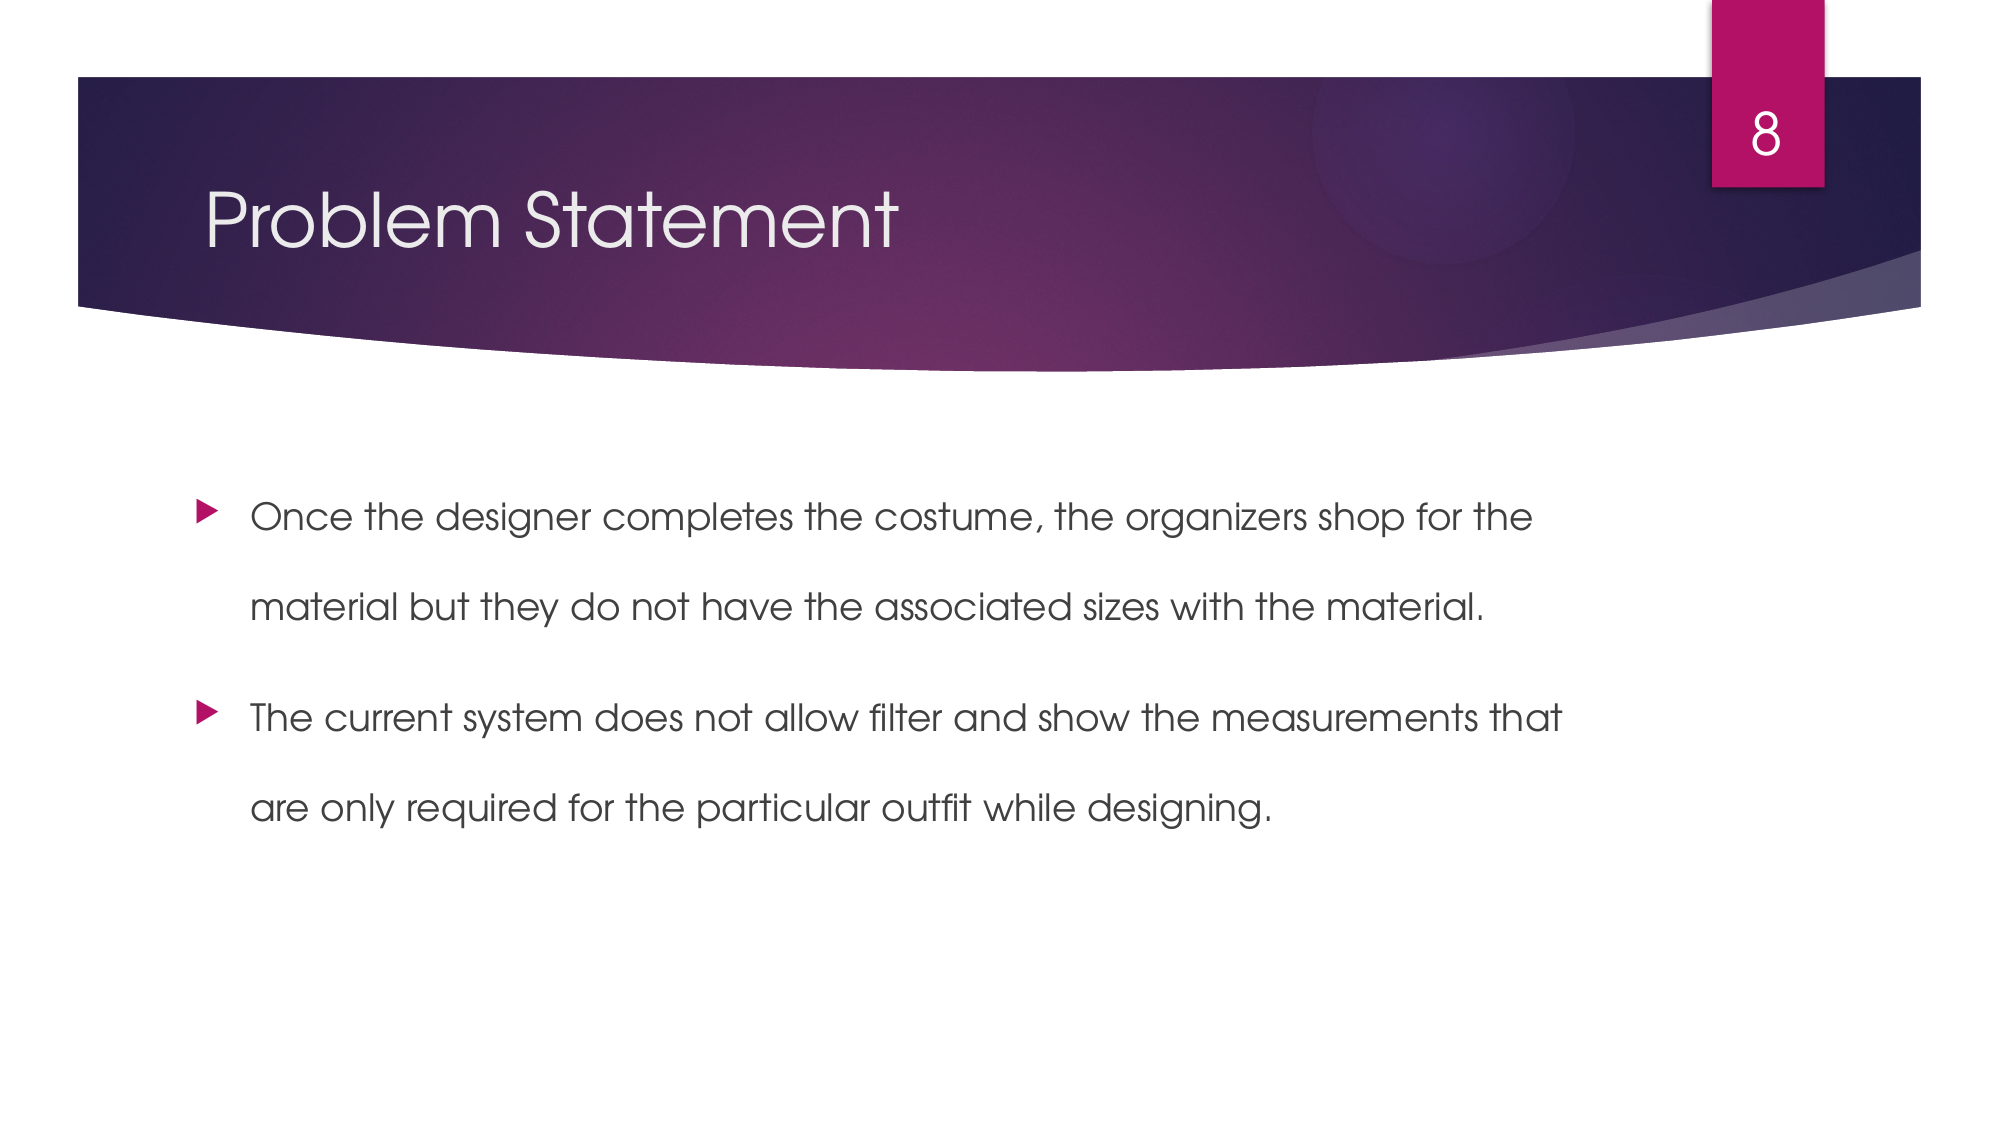

8
# Problem Statement
Once the designer completes the costume, the organizers shop for the material but they do not have the associated sizes with the material.
The current system does not allow filter and show the measurements that are only required for the particular outfit while designing.